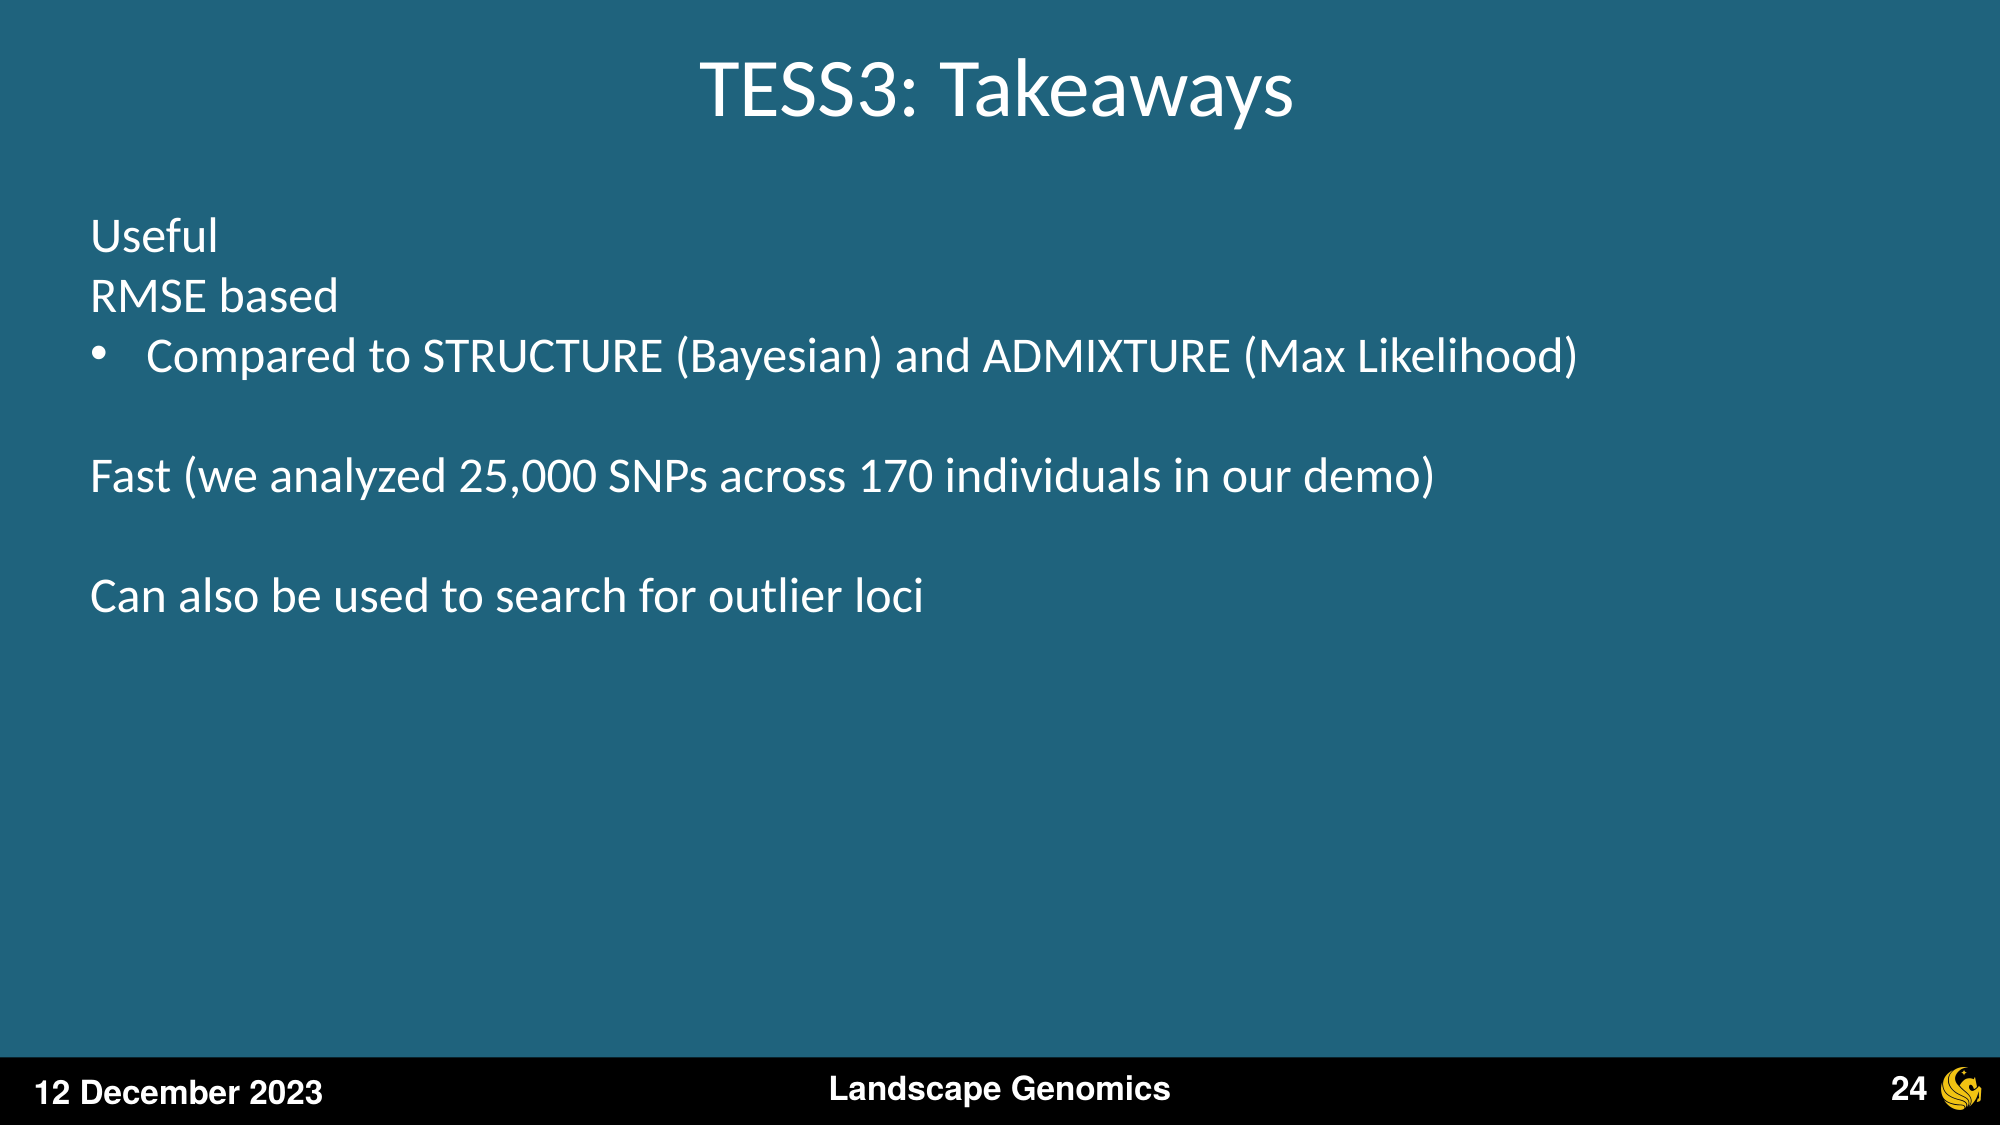

TESS3: Takeaways
Useful
RMSE based
Compared to STRUCTURE (Bayesian) and ADMIXTURE (Max Likelihood)

Fast (we analyzed 25,000 SNPs across 170 individuals in our demo)

Can also be used to search for outlier loci

24
12 December 2023
Landscape Genomics